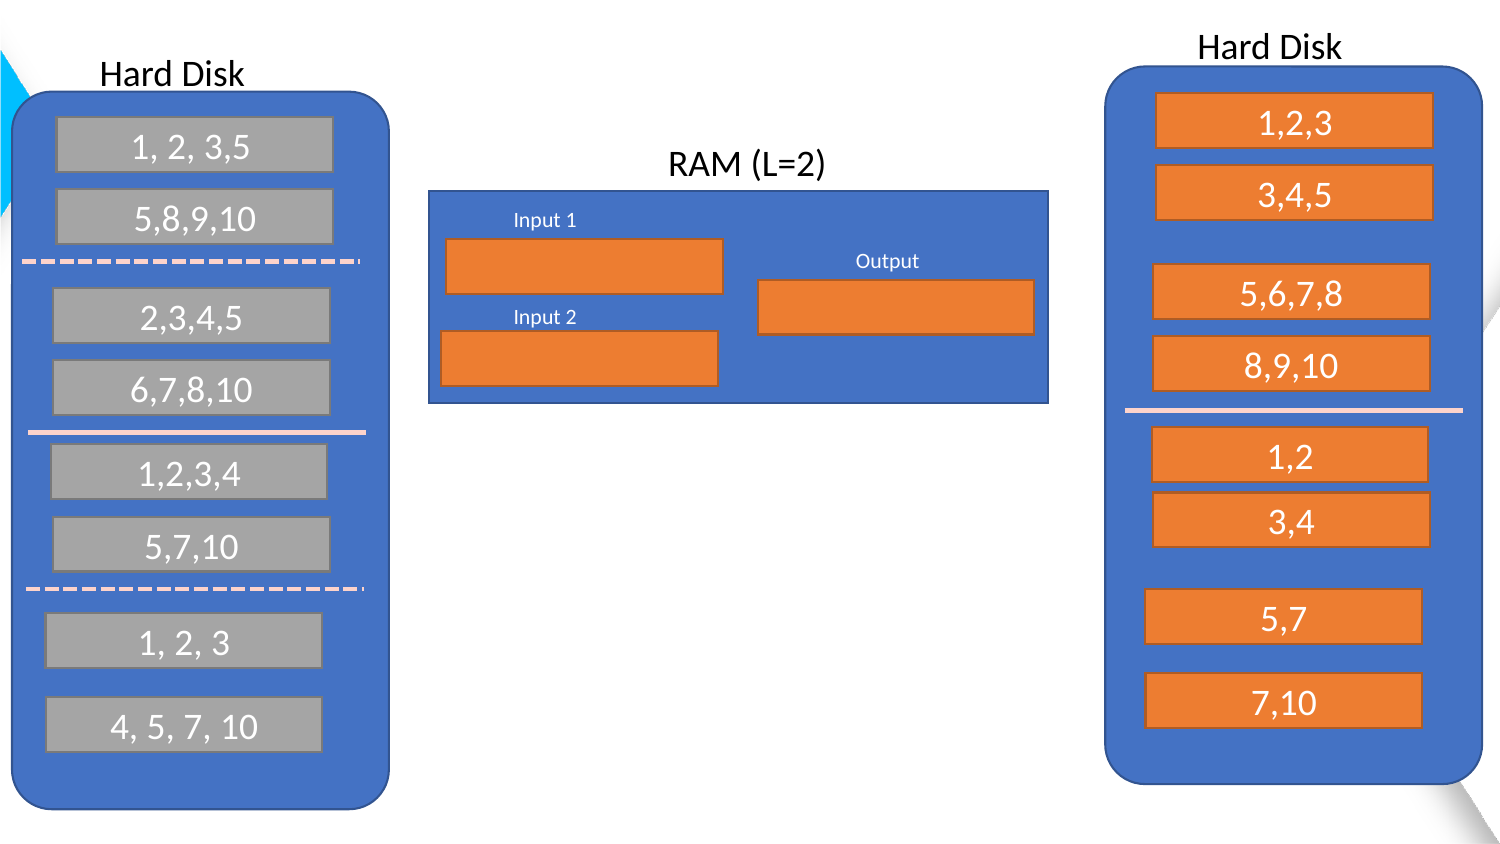

Hard Disk
Hard Disk

1,2,3
1, 2, 3,5
RAM (L=2)
3,4,5
5,8,9,10

Input 1

Output
5,6,7,8

2,3,4,5
Input 2

8,9,10
6,7,8,10
1,2
1,2,3,4
3,4
5,7,10
5,7
1, 2, 3
7,10
4, 5, 7, 10